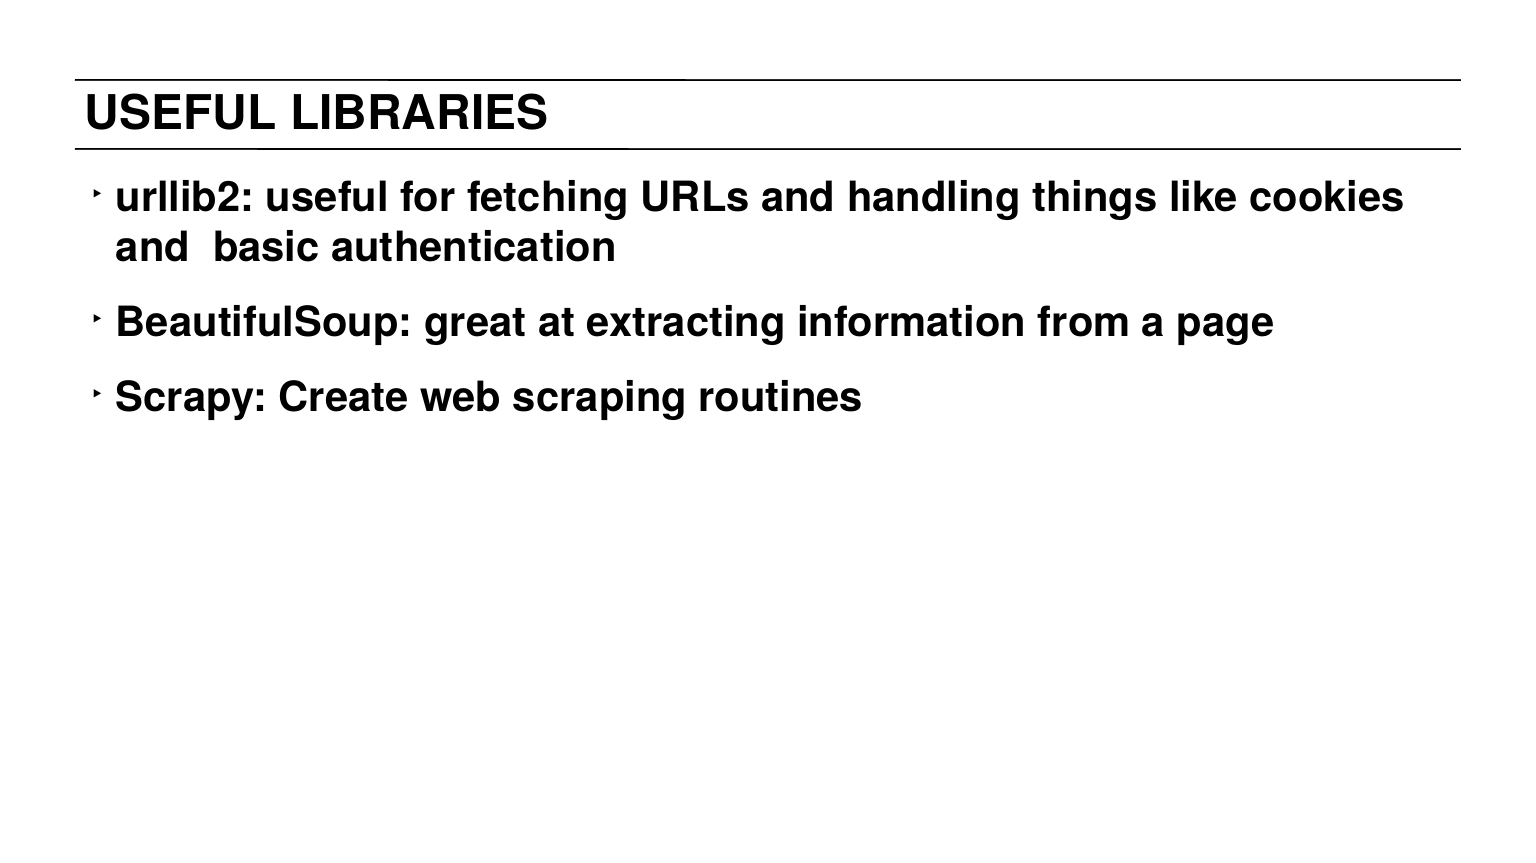

# USEFUL LIBRARIES
69

urllib2: useful for fetching URLs and handling things like cookies and  basic authentication
BeautifulSoup: great at extracting information from a page
Scrapy: Create web scraping routines